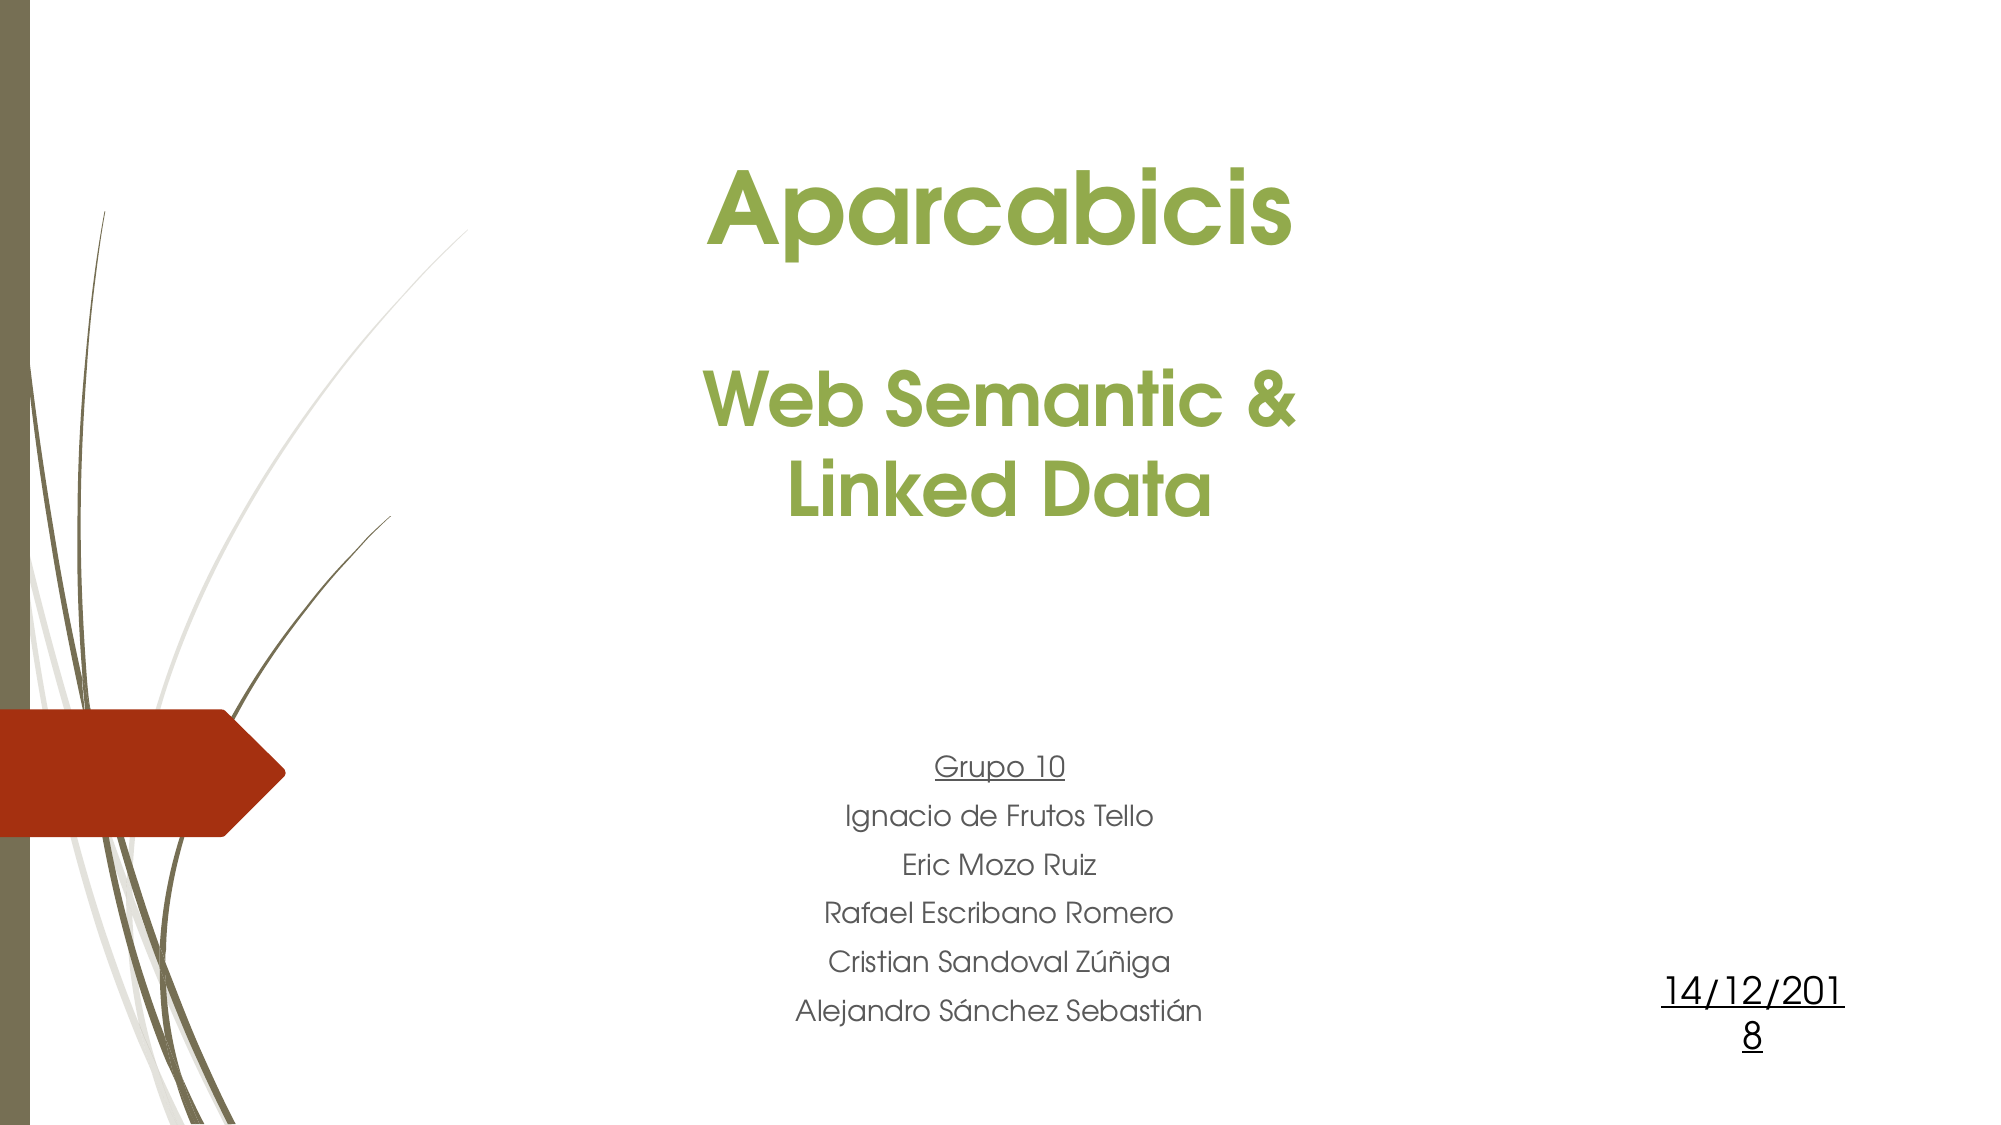

Aparcabicis
Web Semantic & Linked Data

Grupo 10
Ignacio de Frutos Tello
Eric Mozo Ruiz
Rafael Escribano Romero
Cristian Sandoval Zúñiga
Alejandro Sánchez Sebastián

14/12/2018